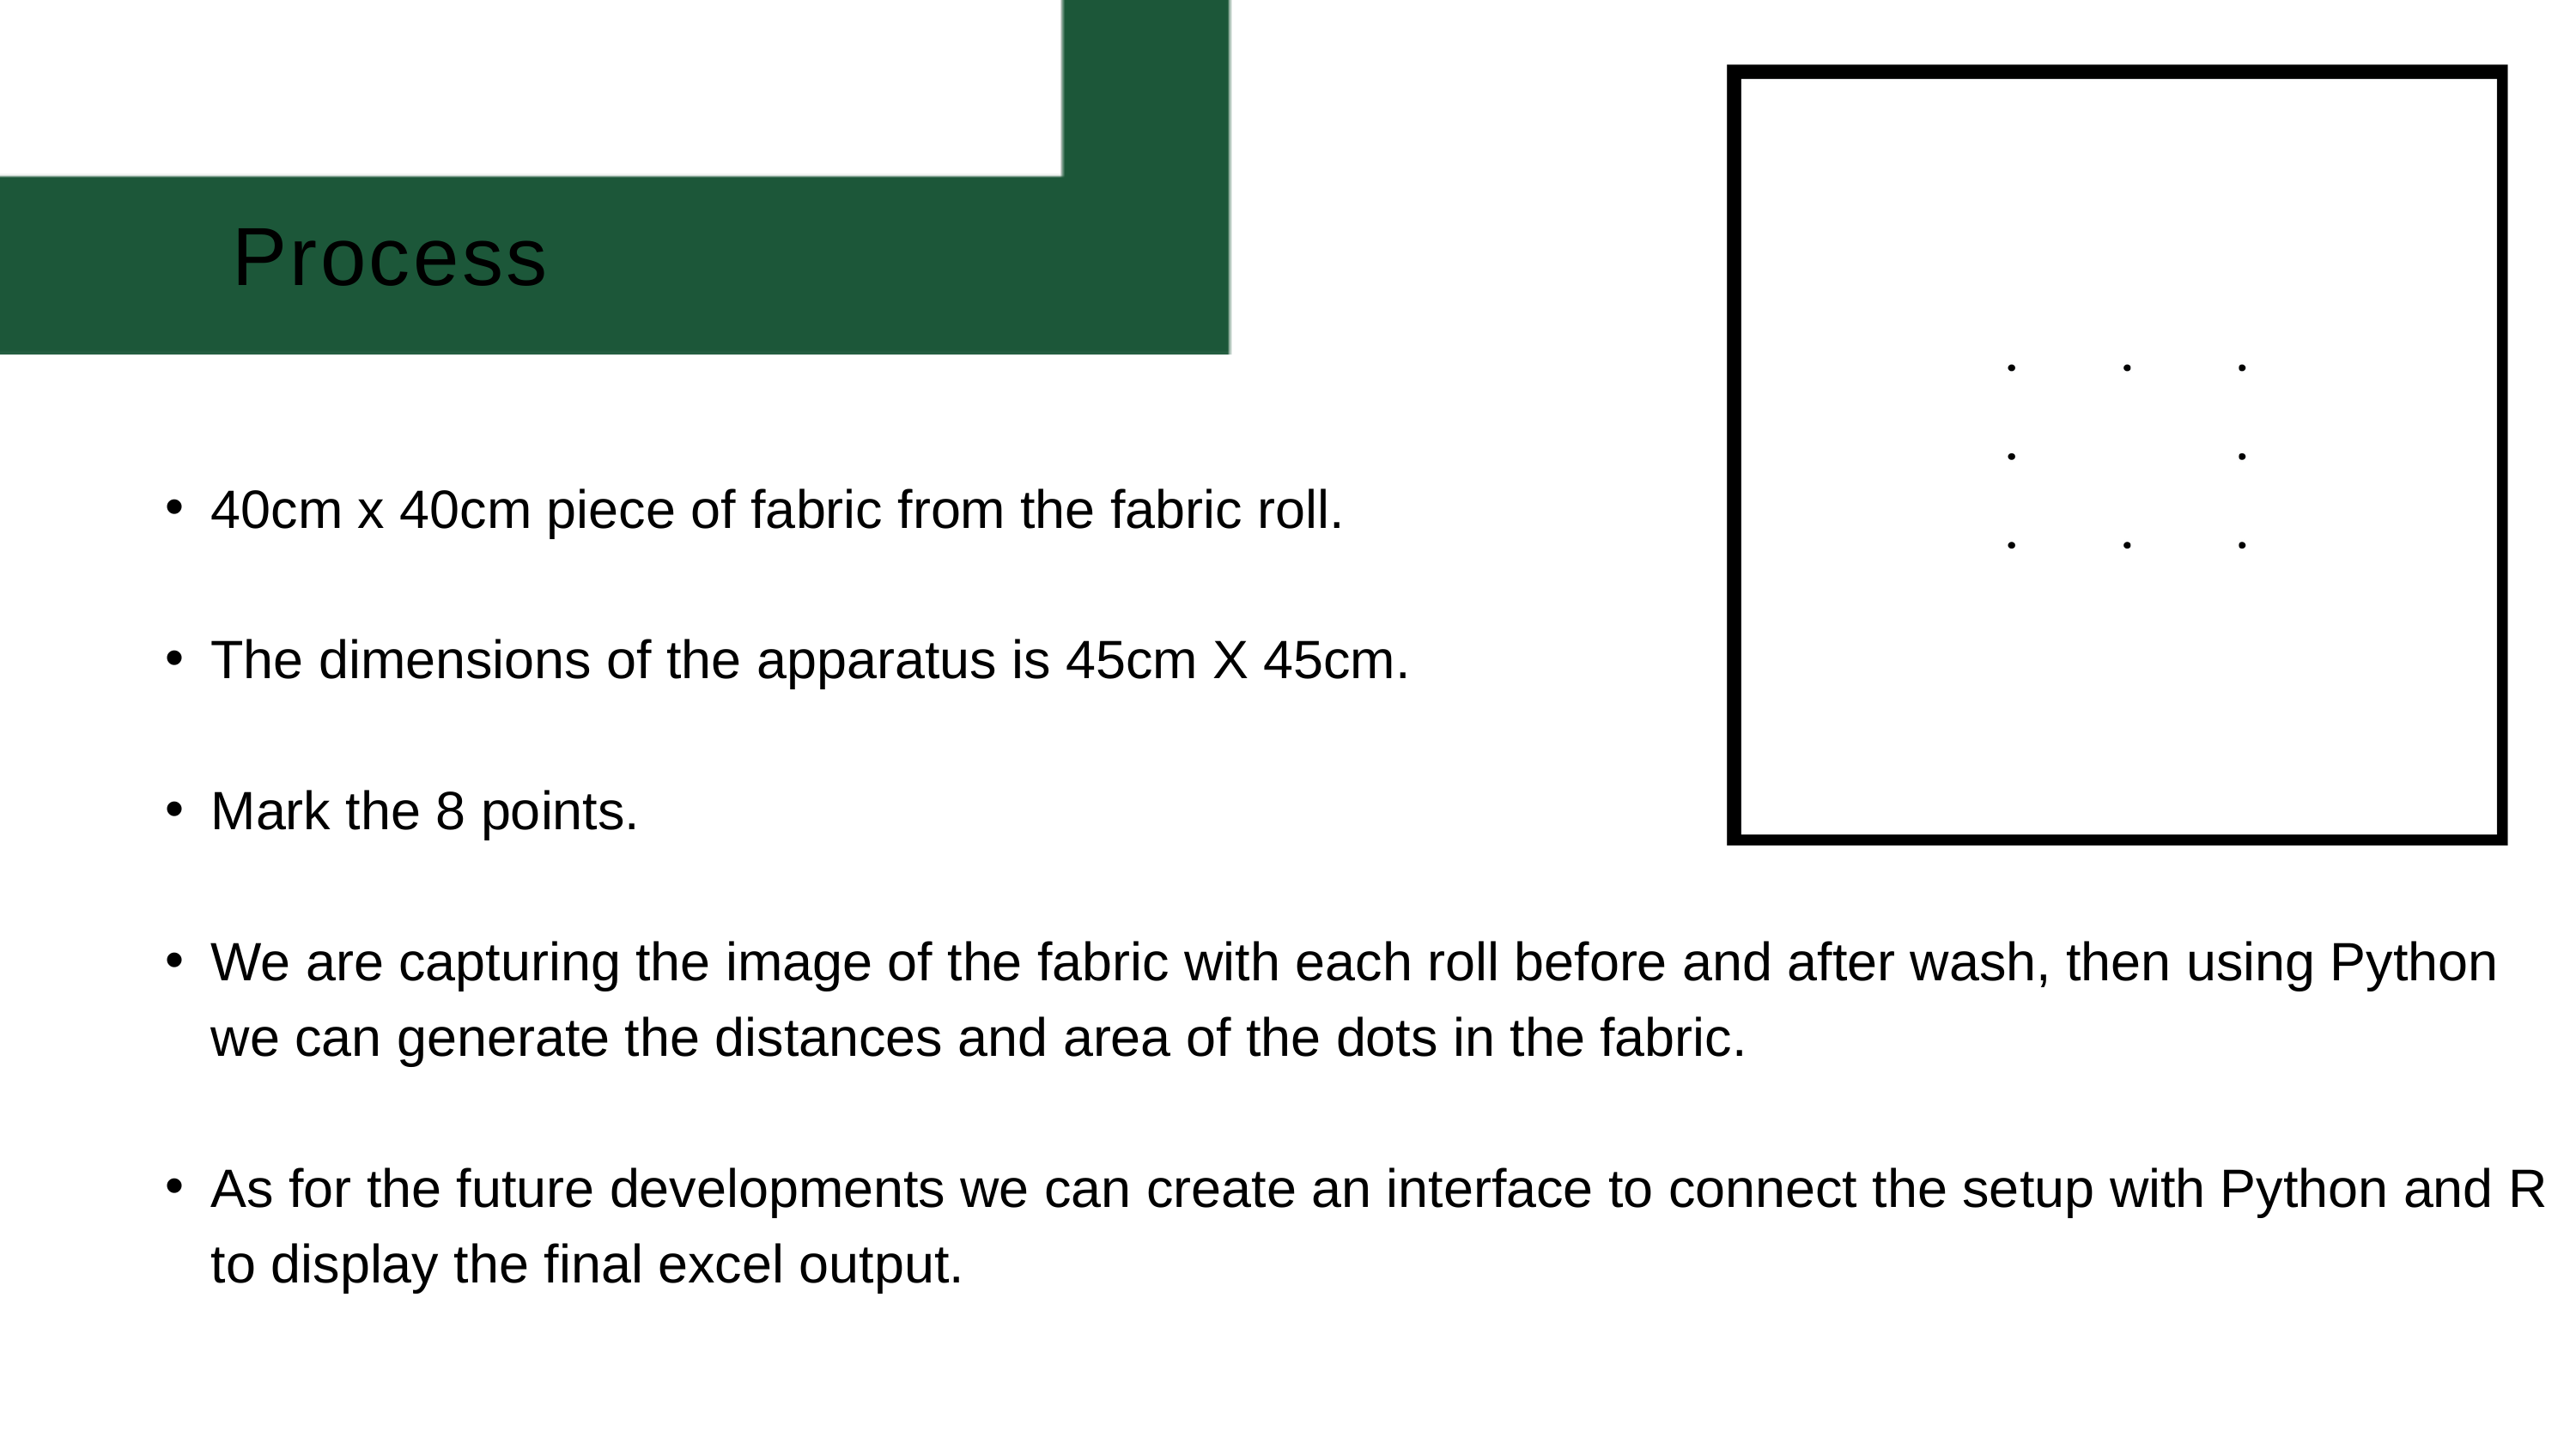

Process
40cm x 40cm piece of fabric from the fabric roll.

The dimensions of the apparatus is 45cm X 45cm.

Mark the 8 points.

We are capturing the image of the fabric with each roll before and after wash, then using Python we can generate the distances and area of the dots in the fabric.

As for the future developments we can create an interface to connect the setup with Python and R to display the final excel output.